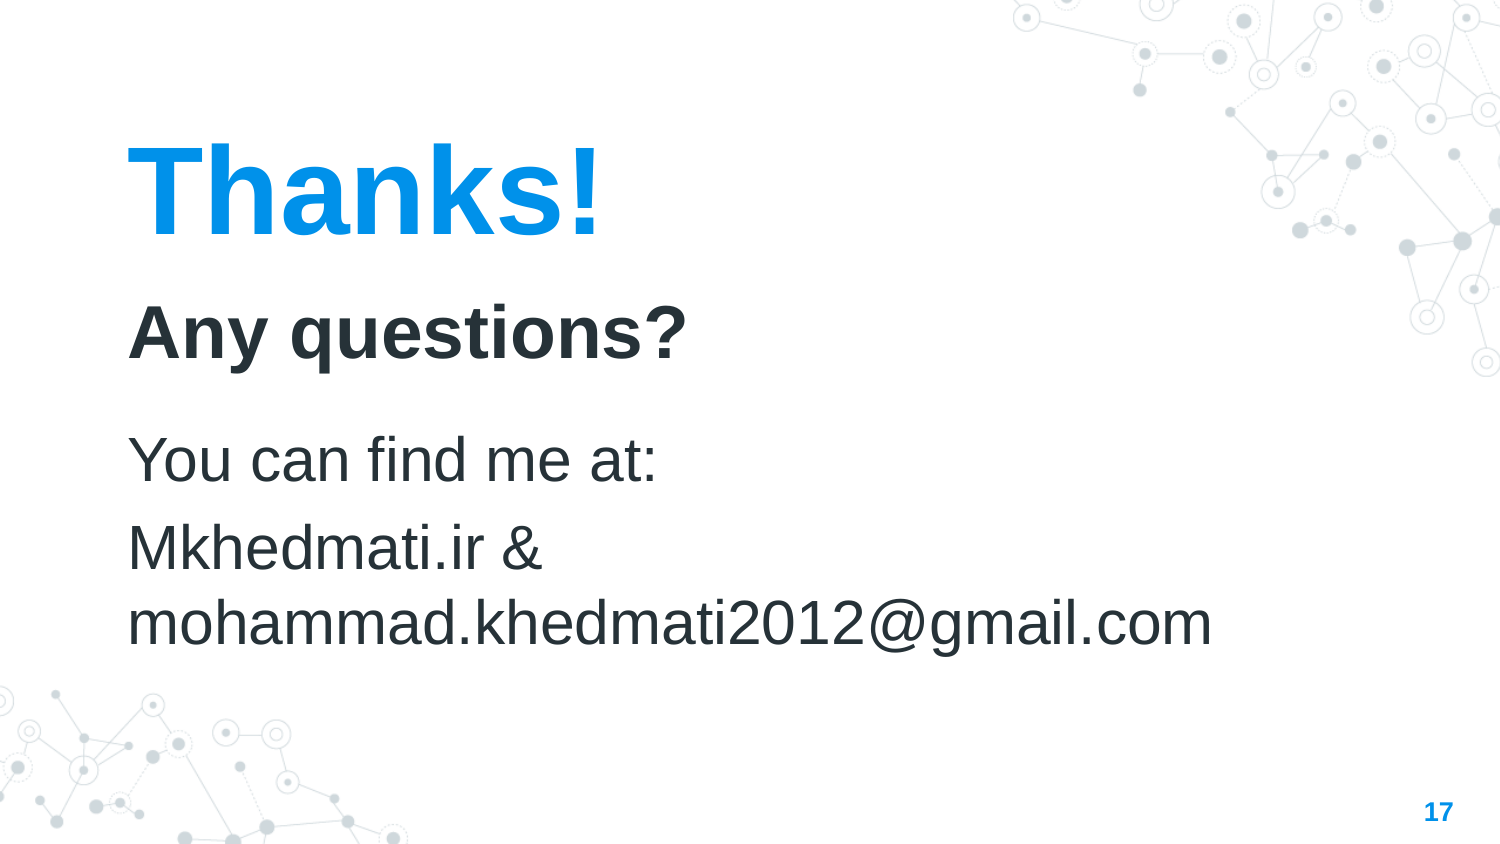

Thanks!
Any questions?
You can find me at:
Mkhedmati.ir & mohammad.khedmati2012@gmail.com
17